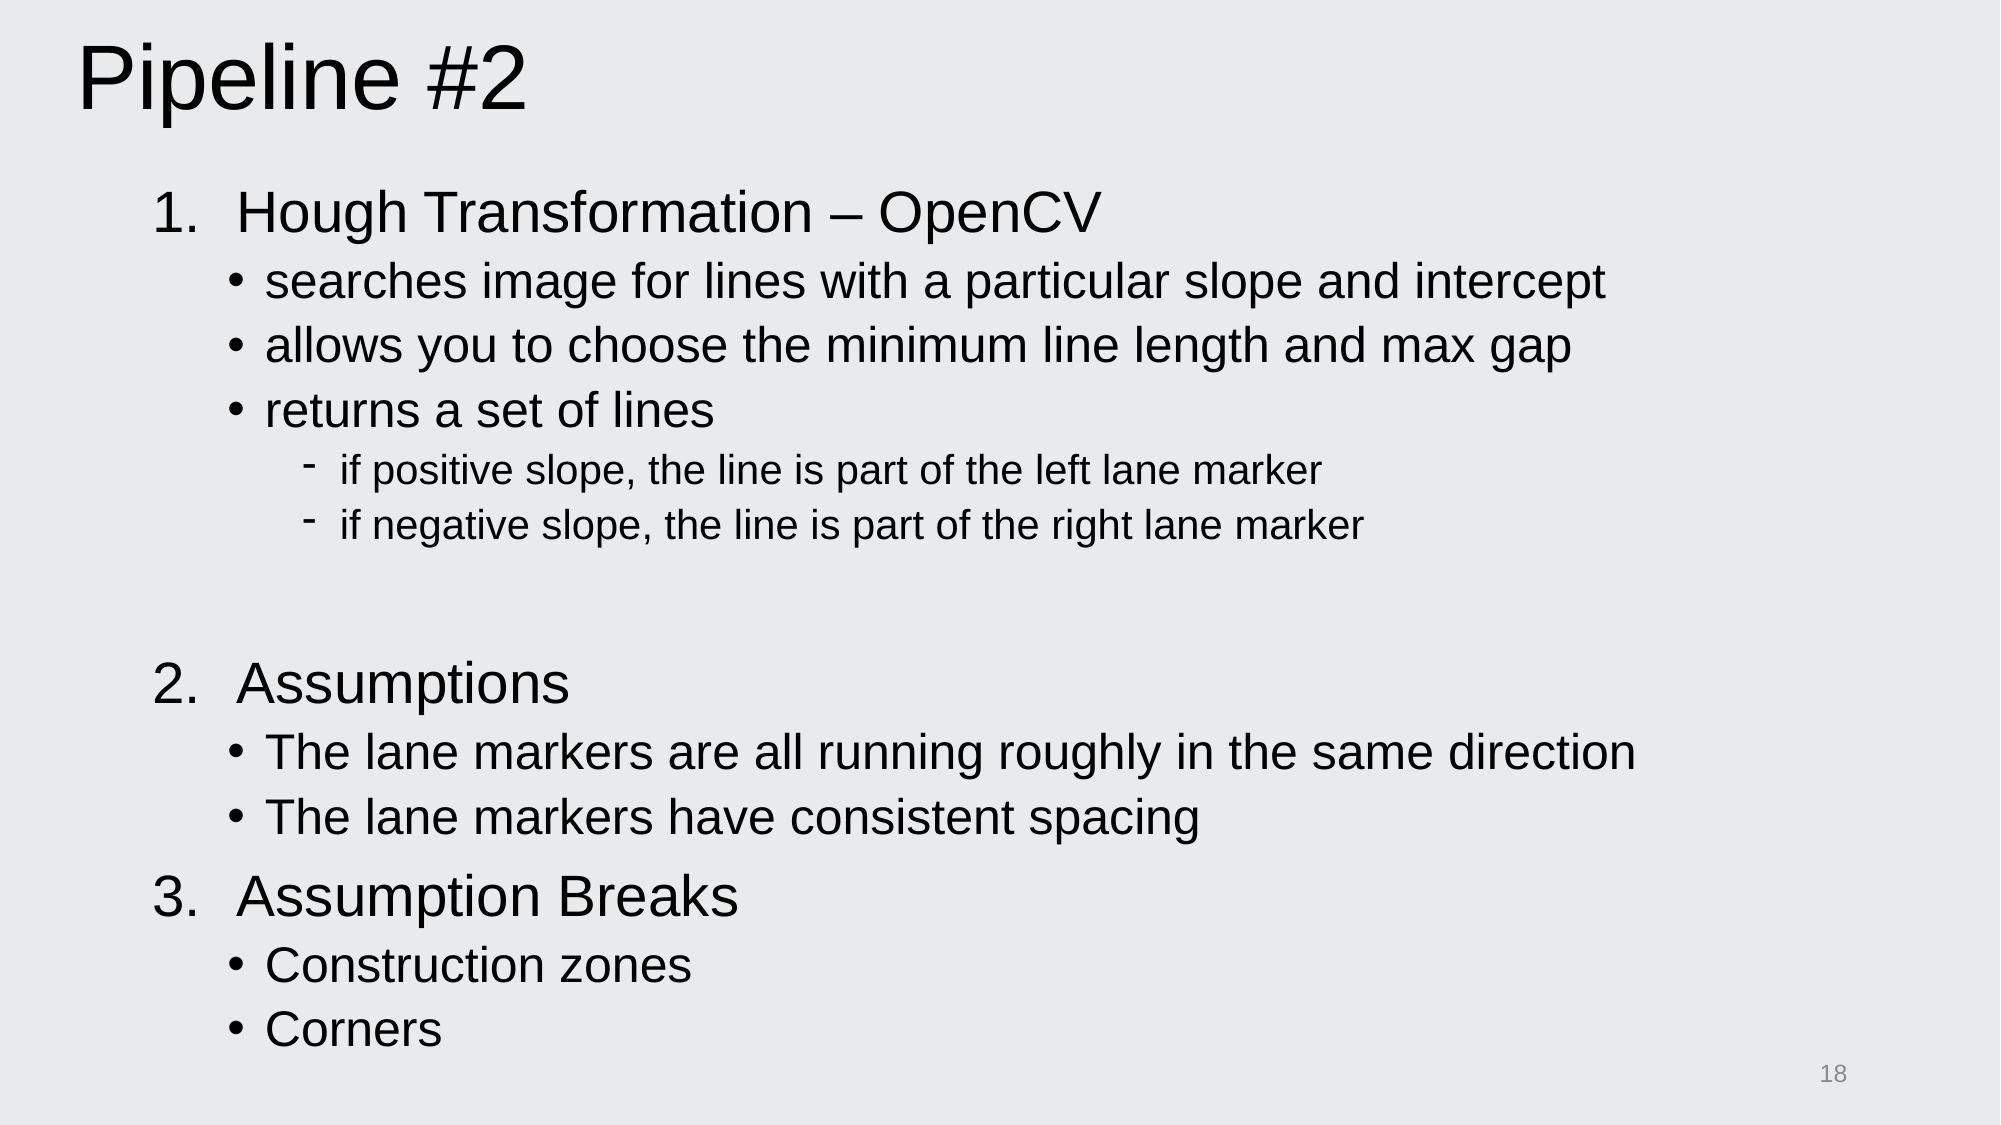

# Pipeline #2
Hough Transformation – OpenCV
searches image for lines with a particular slope and intercept
allows you to choose the minimum line length and max gap
returns a set of lines
if positive slope, the line is part of the left lane marker
if negative slope, the line is part of the right lane marker

Assumptions
The lane markers are all running roughly in the same direction
The lane markers have consistent spacing
Assumption Breaks
Construction zones
Corners

18